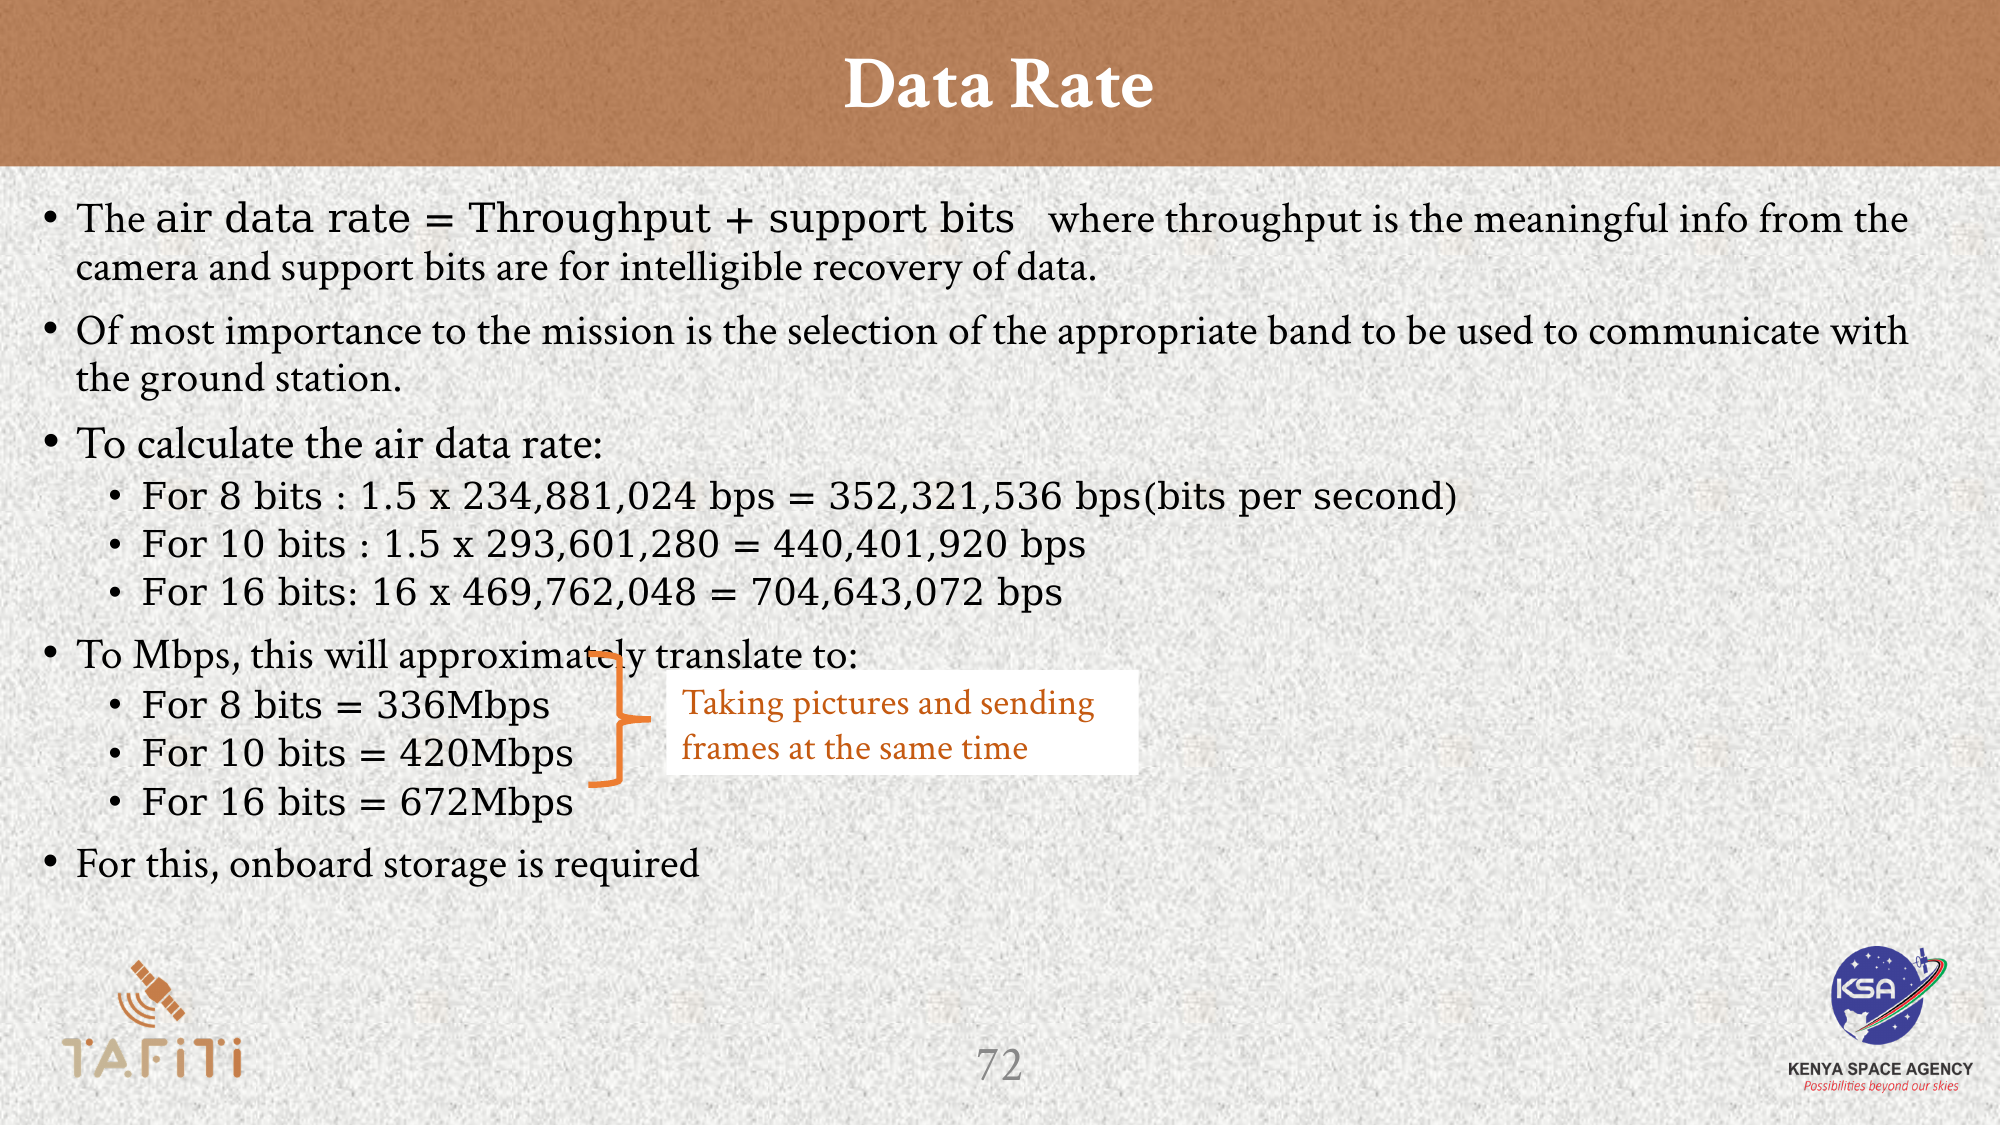

# Data Rate
The air data rate = Throughput + support bits	where throughput is the meaningful info from the camera and support bits are for intelligible recovery of data.
Of most importance to the mission is the selection of the appropriate band to be used to communicate with the ground station.
To calculate the air data rate:
For 8 bits : 1.5 x 234,881,024 bps = 352,321,536 bps(bits per second)
For 10 bits : 1.5 x 293,601,280 = 440,401,920 bps
For 16 bits: 16 x 469,762,048 = 704,643,072 bps
To Mbps, this will approximately translate to:
For 8 bits = 336Mbps
For 10 bits = 420Mbps
For 16 bits = 672Mbps
For this, onboard storage is required

Taking pictures and sending frames at the same time
72